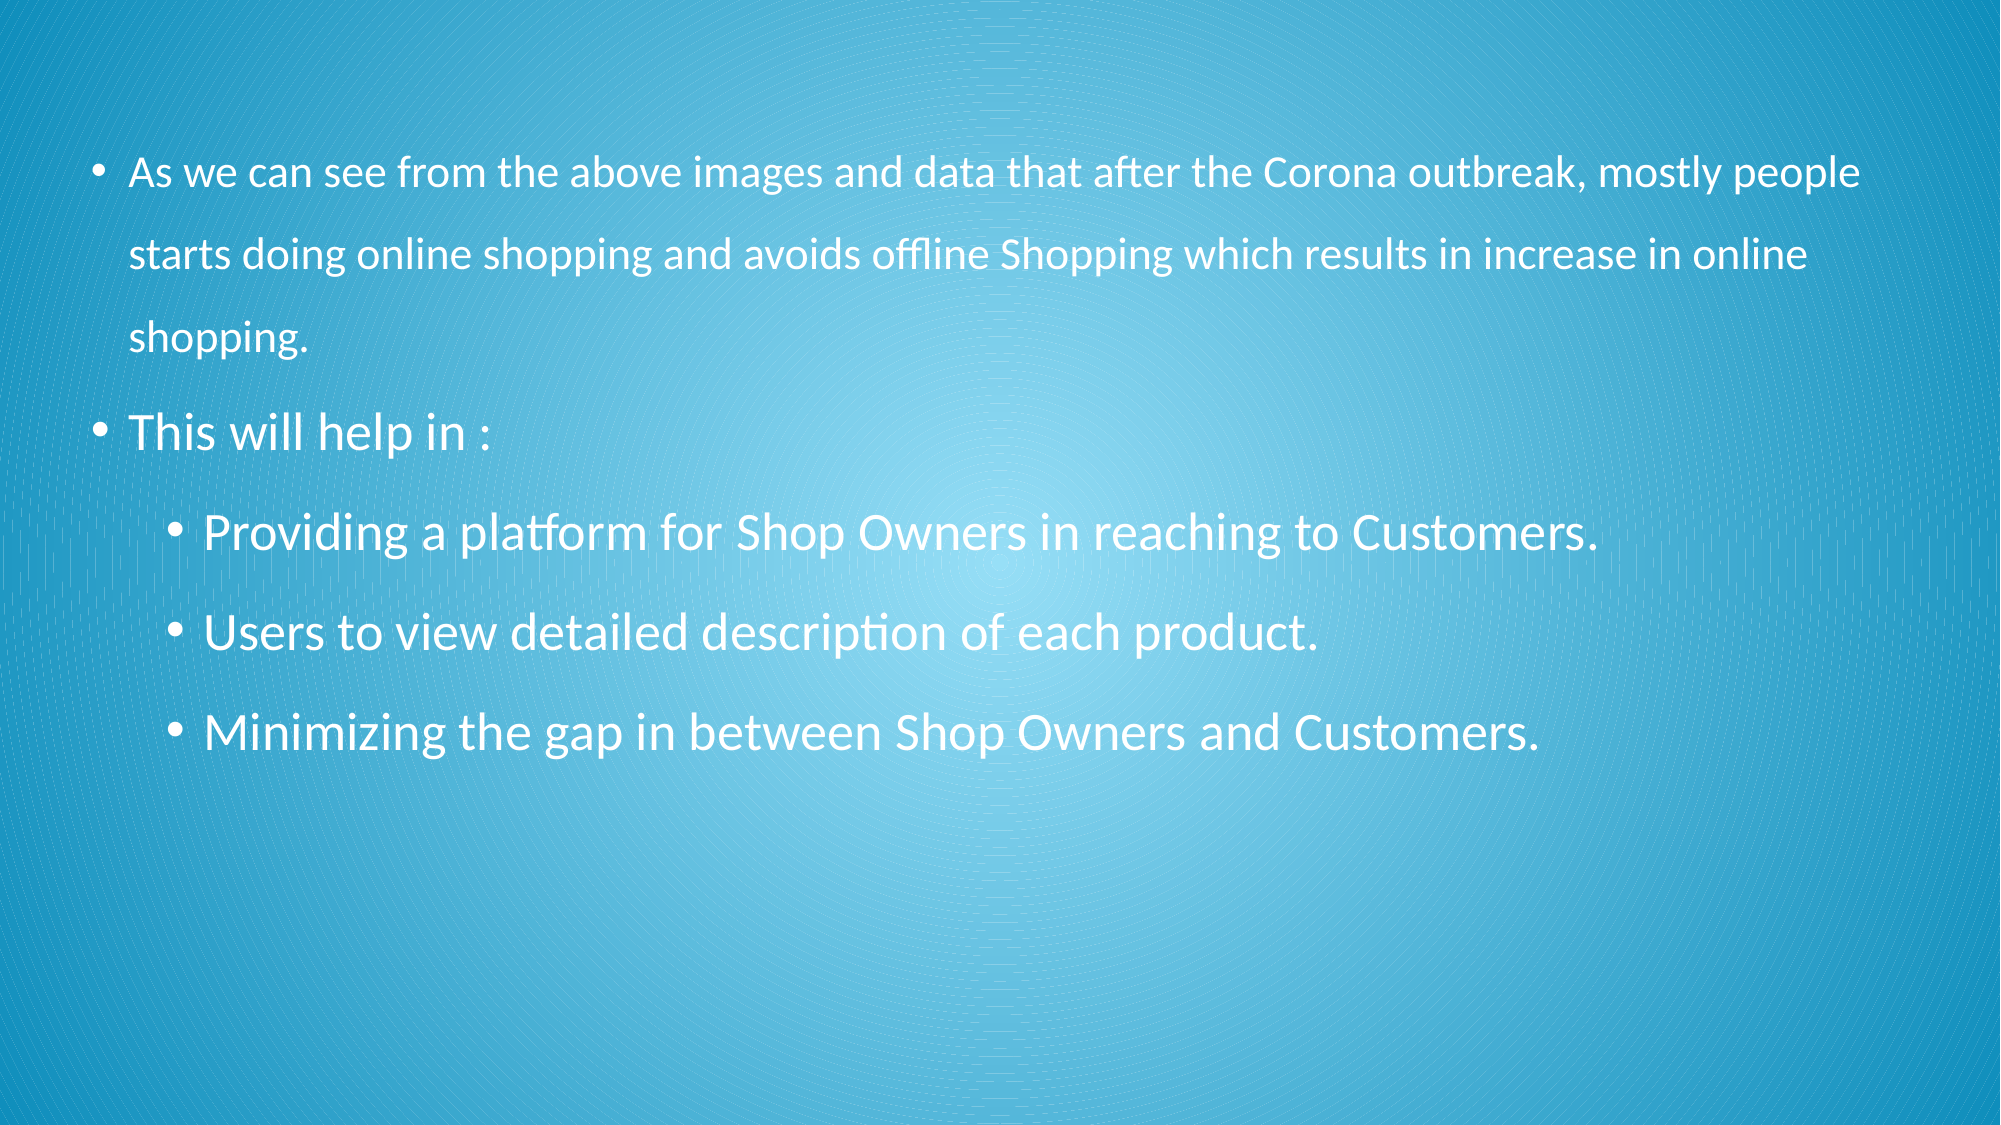

As we can see from the above images and data that after the Corona outbreak, mostly people starts doing online shopping and avoids offline Shopping which results in increase in online shopping.
This will help in :
Providing a platform for Shop Owners in reaching to Customers.
Users to view detailed description of each product.
Minimizing the gap in between Shop Owners and Customers.